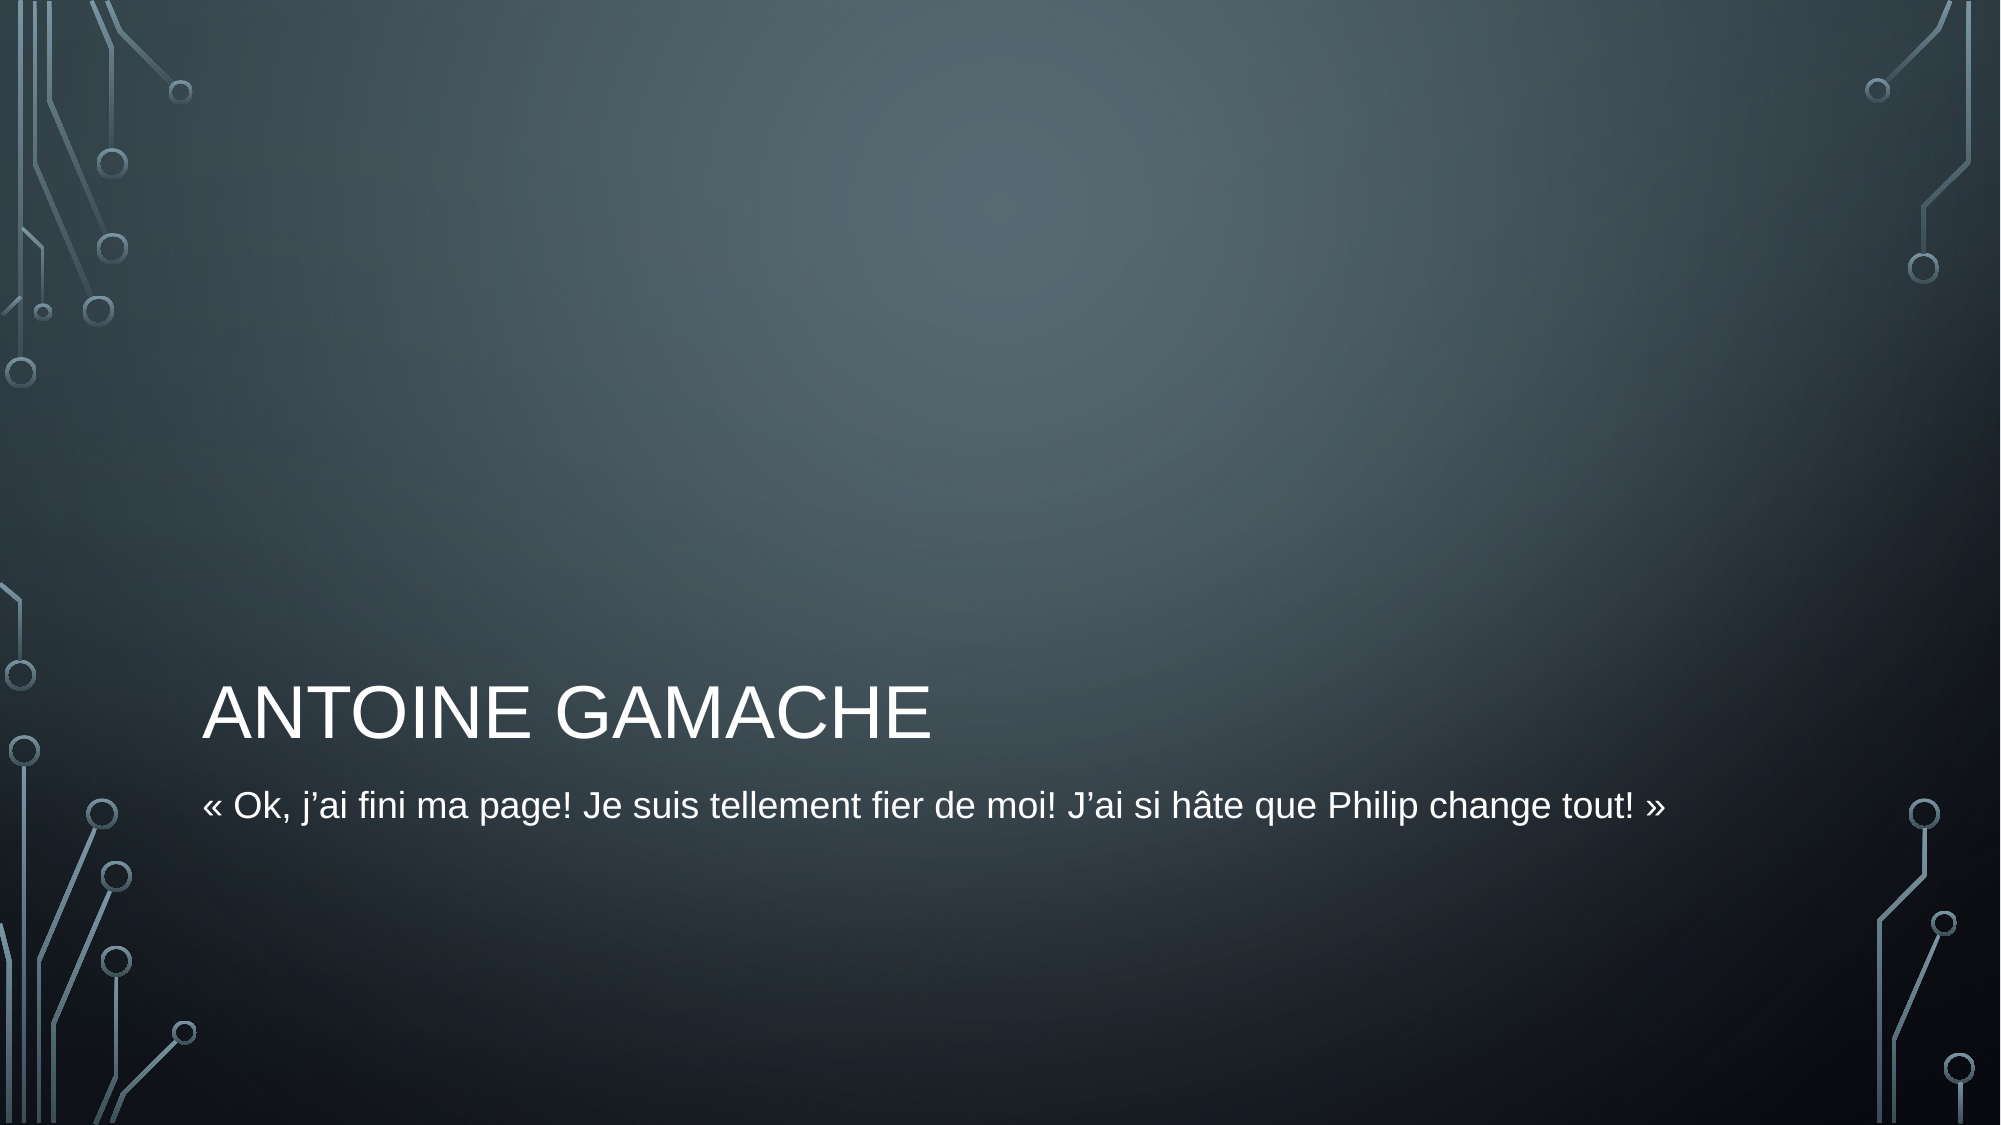

# Antoine gamache
« Ok, j’ai fini ma page! Je suis tellement fier de moi! J’ai si hâte que Philip change tout! »